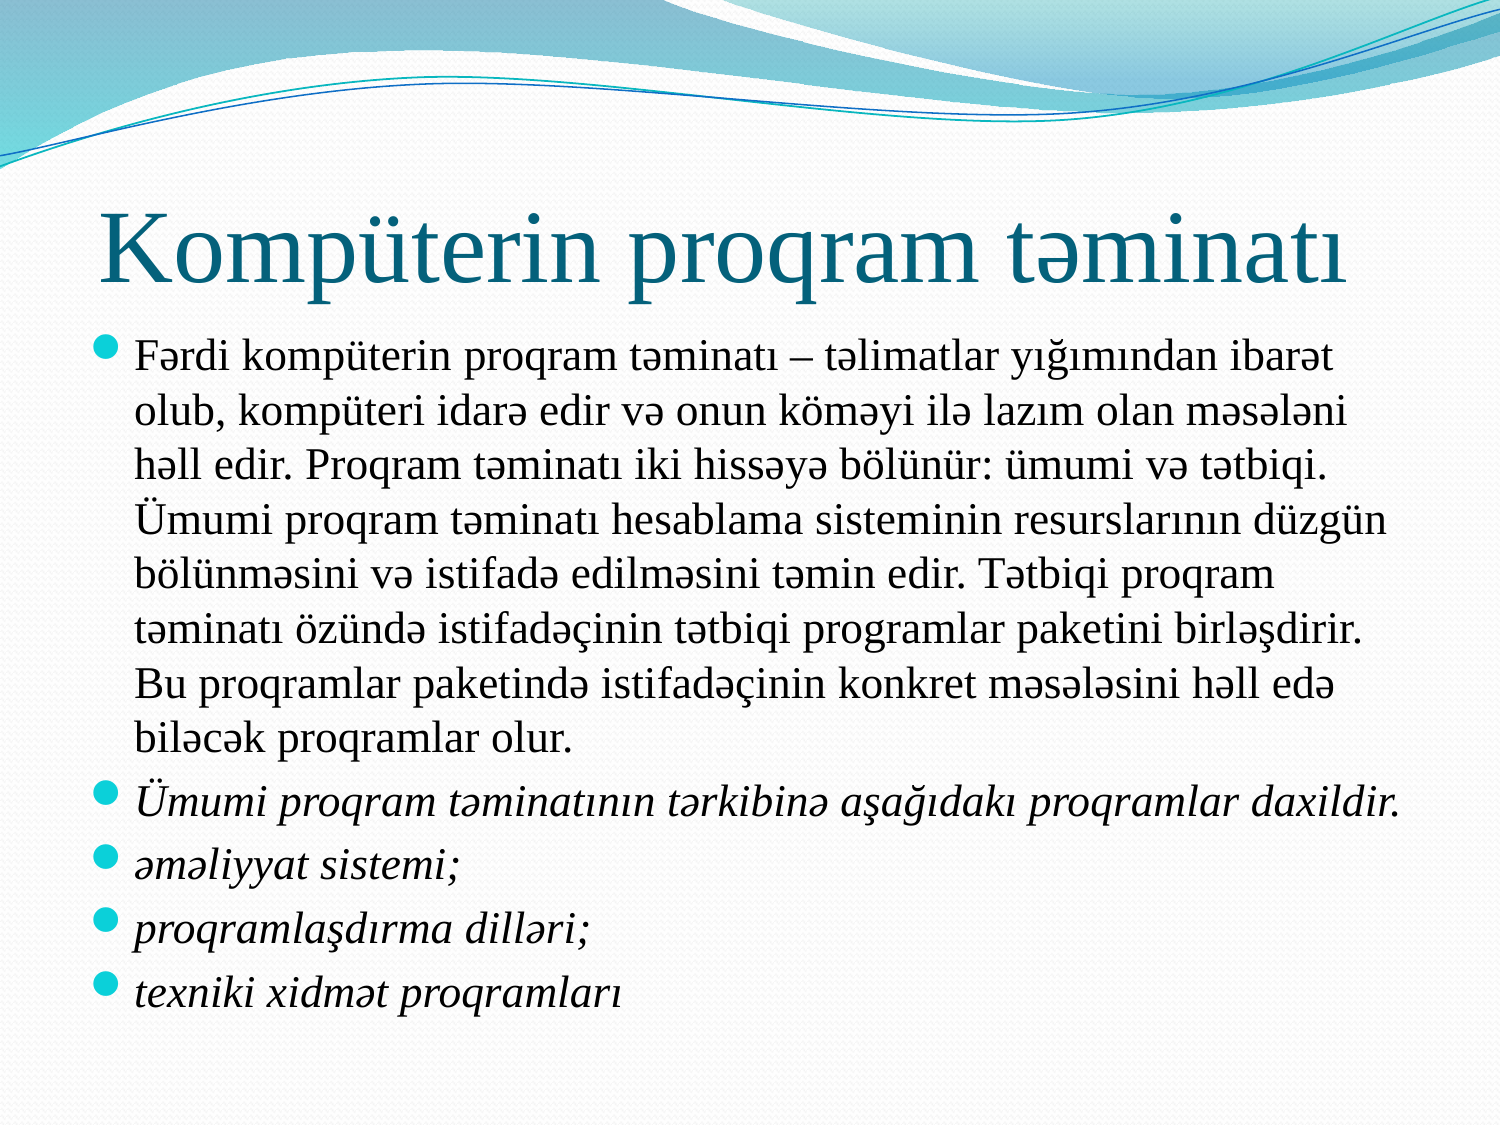

# Kompüterin proqram təminatı
Fərdi kompüterin proqram təminatı – təlimatlar yığımından ibarət olub, kompüteri idarə edir və onun köməyi ilə lazım olan məsələni həll edir. Proqram təminatı iki hissəyə bölünür: ümumi və tətbiqi. Ümumi proqram təminatı hesablama sisteminin resurslarının düzgün bölünməsini və istifadə edilməsini təmin edir. Tətbiqi proqram təminatı özündə istifadəçinin tətbiqi programlar paketini birləşdirir. Bu proqramlar paketində istifadəçinin konkret məsələsini həll edə biləcək proqramlar olur.
Ümumi proqram təminatının tərkibinə aşağıdakı proqramlar daxildir.
əməliyyat sistemi;
proqramlaşdırma dilləri;
texniki xidmət proqramları